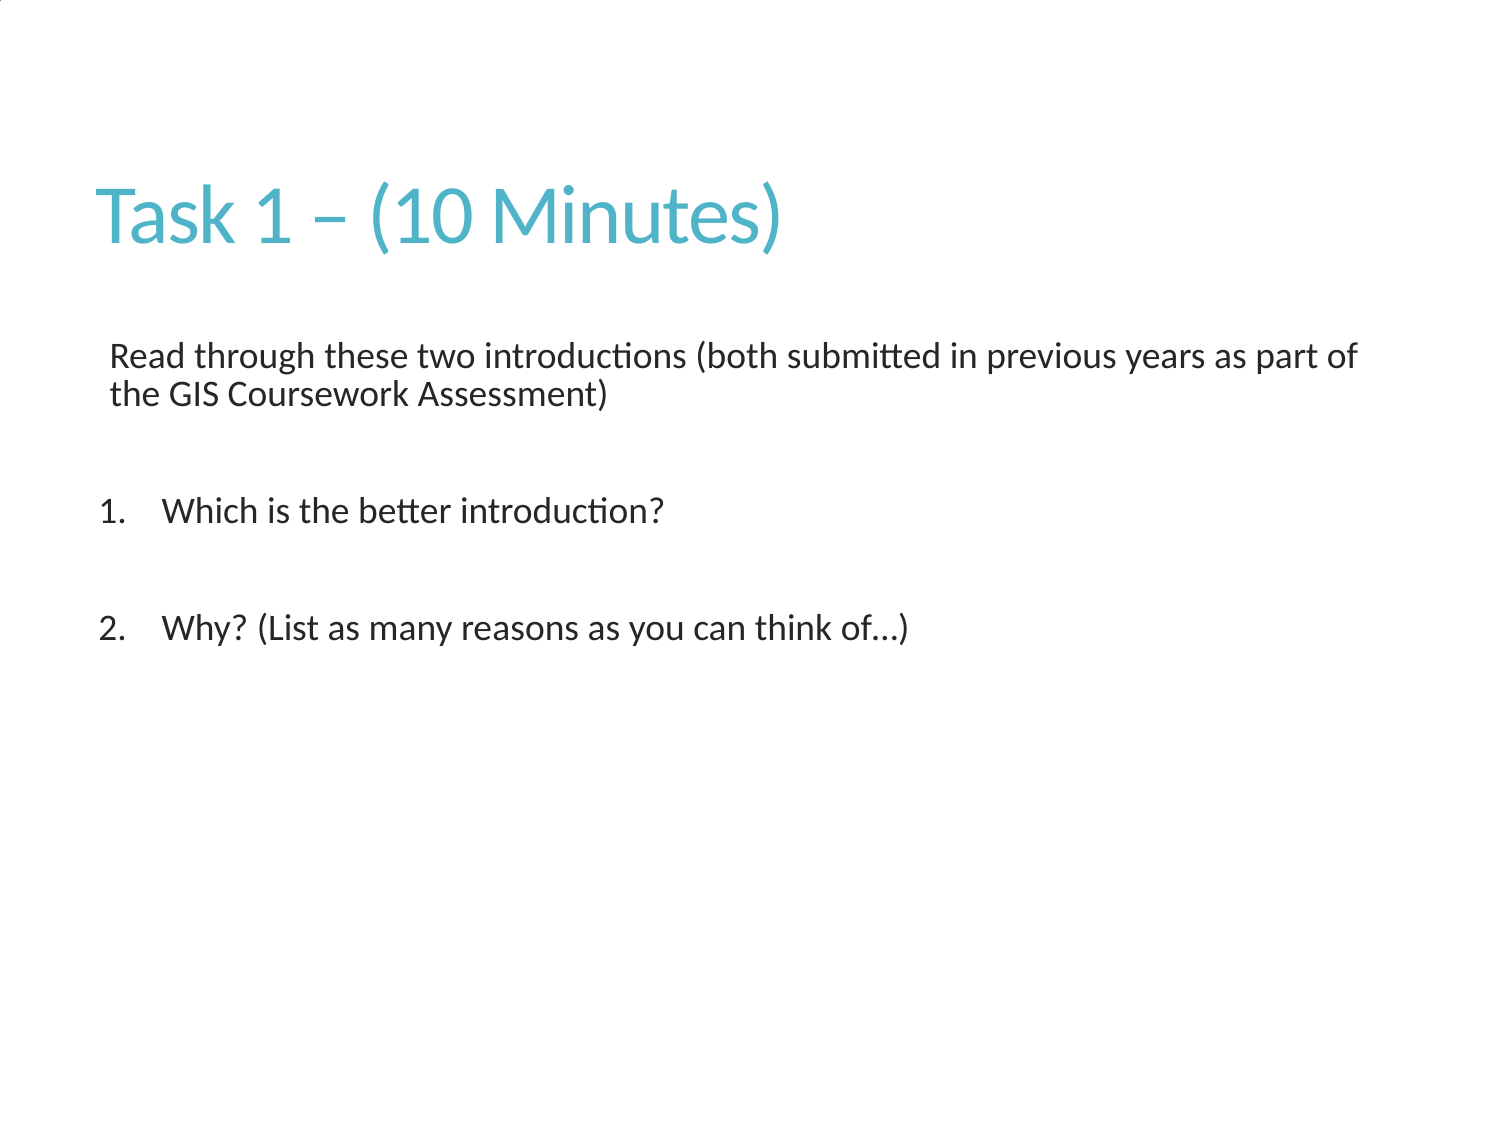

# Task 1 – (10 Minutes)
Read through these two introductions (both submitted in previous years as part of the GIS Coursework Assessment)

Which is the better introduction?

Why? (List as many reasons as you can think of…)